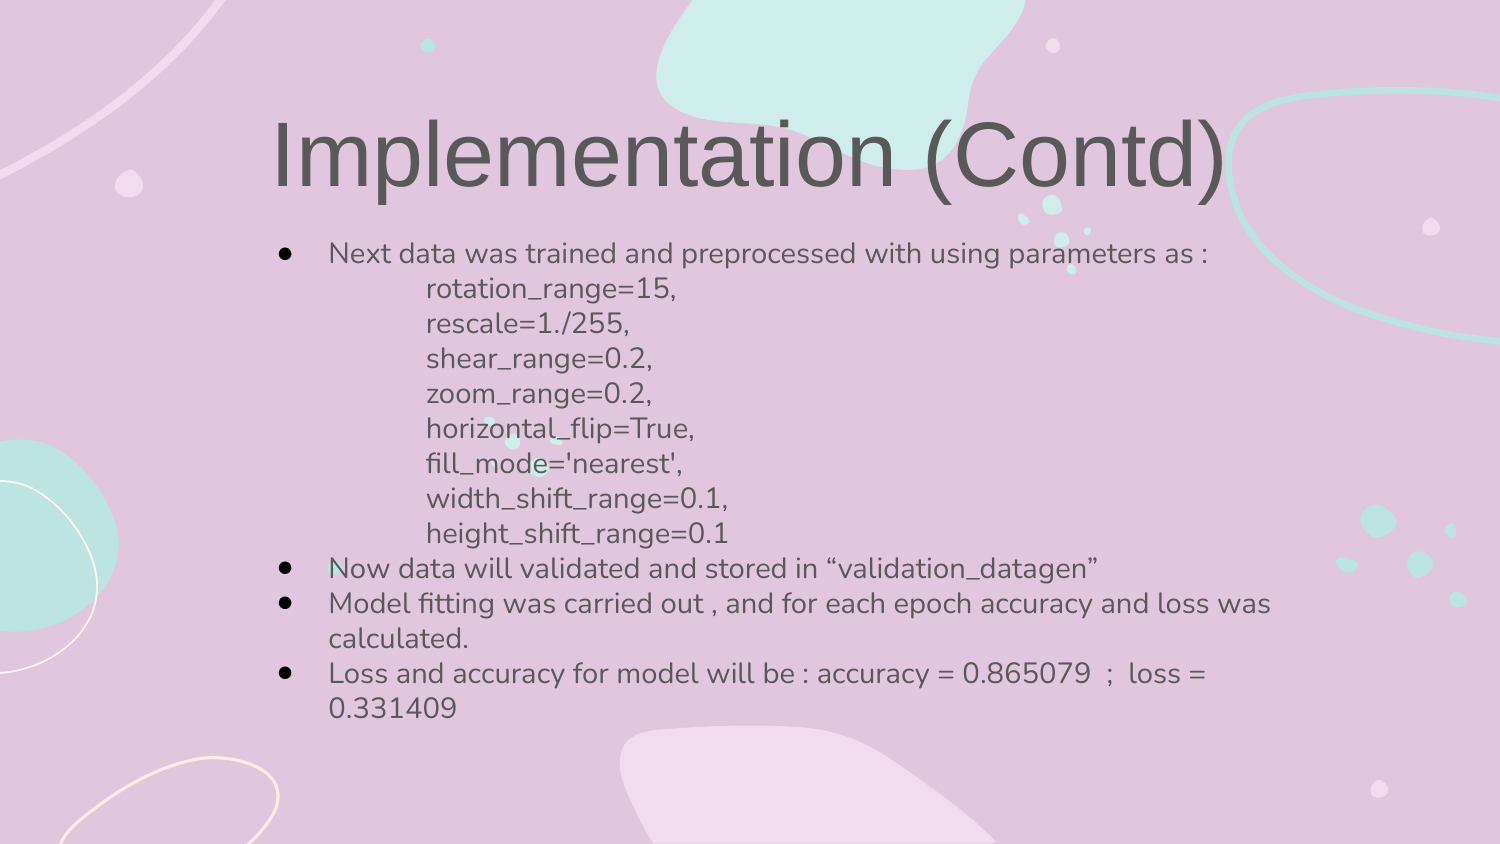

# Implementation (Contd)
Next data was trained and preprocessed with using parameters as :
   rotation_range=15,
   rescale=1./255,
   shear_range=0.2,
   zoom_range=0.2,
   horizontal_flip=True,
   fill_mode='nearest',
   width_shift_range=0.1,
   height_shift_range=0.1
Now data will validated and stored in “validation_datagen”
Model fitting was carried out , and for each epoch accuracy and loss was calculated.
Loss and accuracy for model will be : accuracy = 0.865079  ;  loss = 0.331409